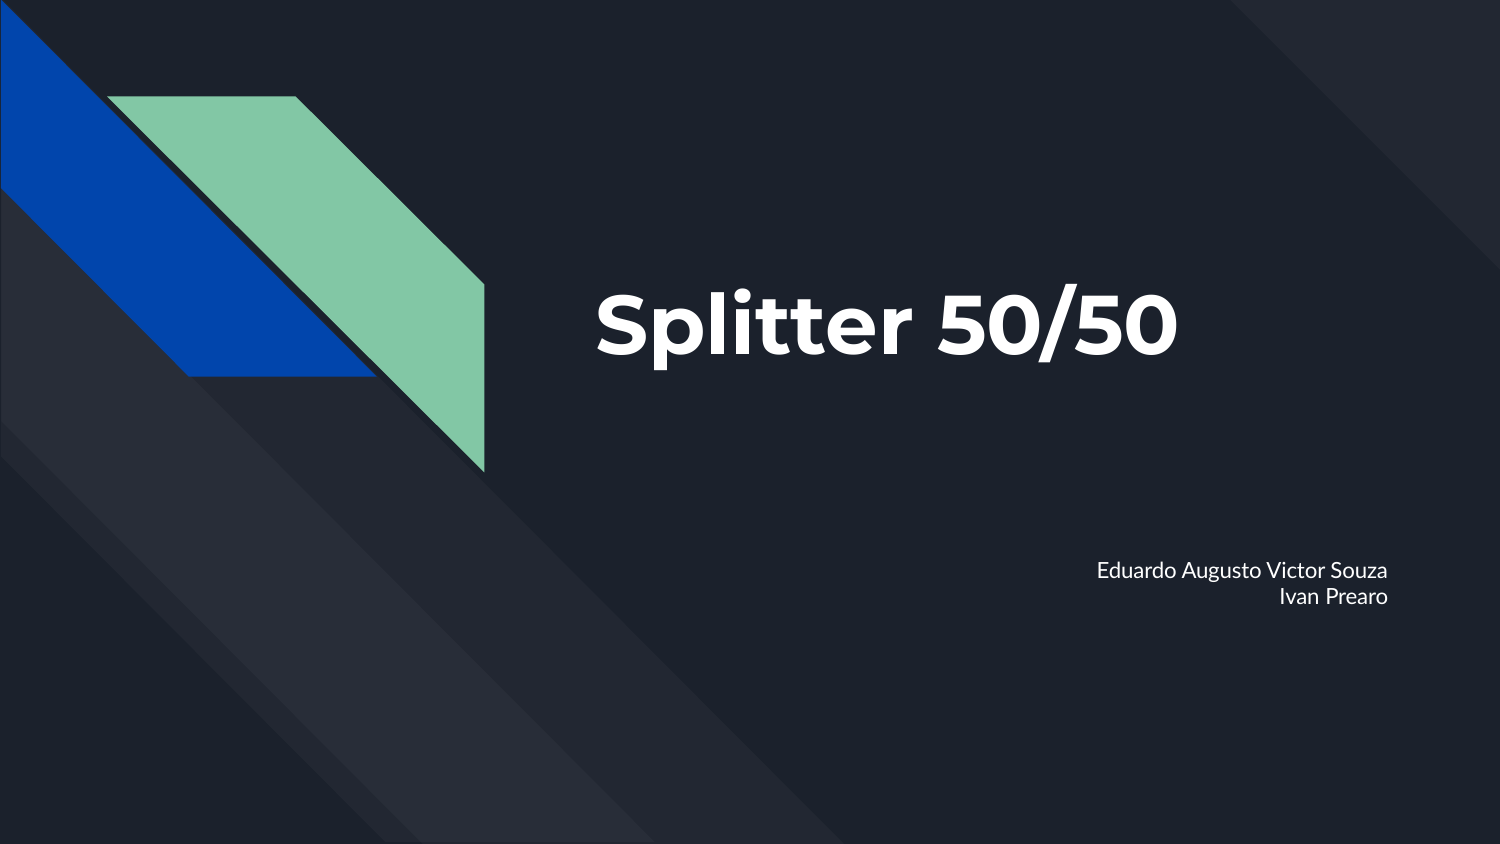

# Splitter 50/50

Eduardo Augusto Victor Souza
Ivan Prearo